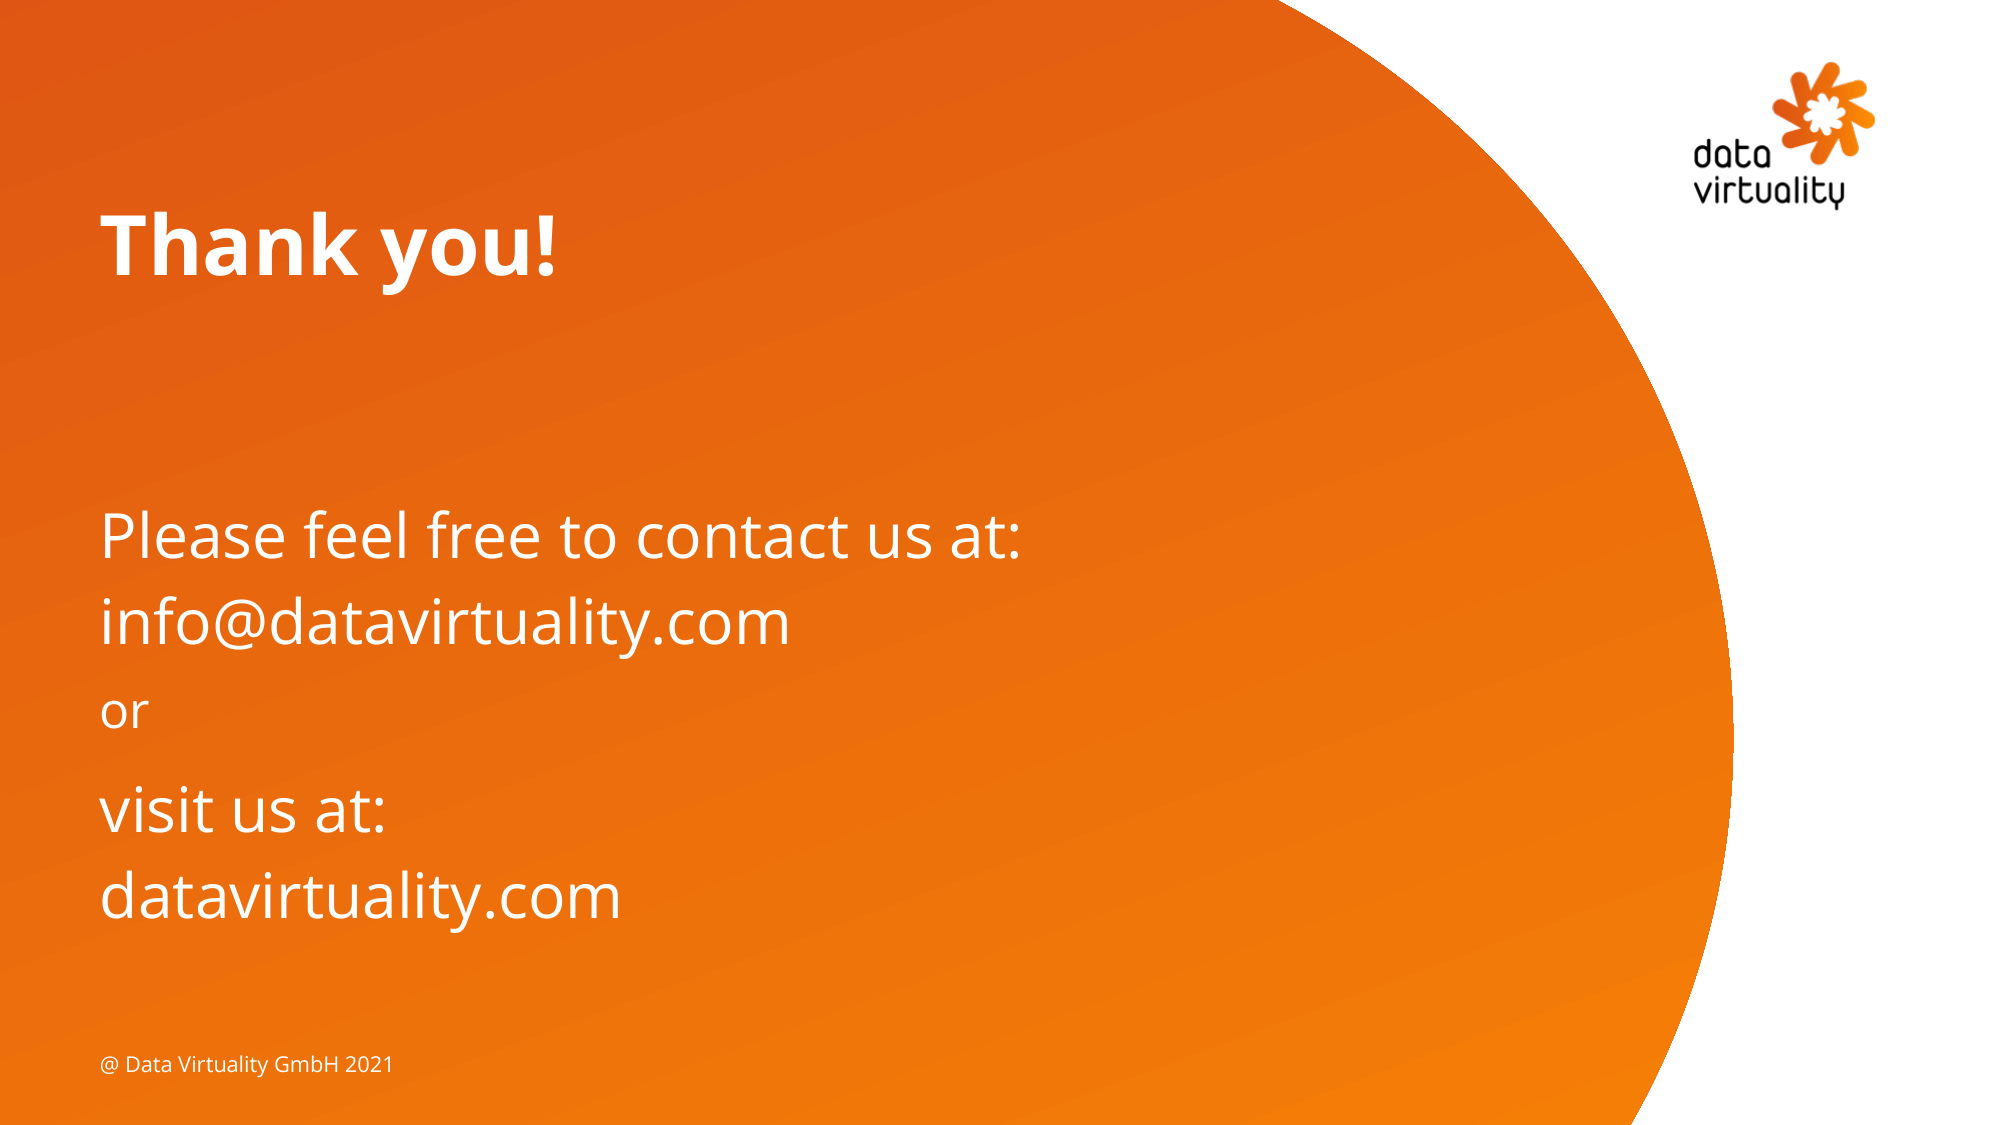

Thank you!
Please feel free to contact us at:
info@datavirtuality.com
or
visit us at:
datavirtuality.com
@ Data Virtuality GmbH 2021